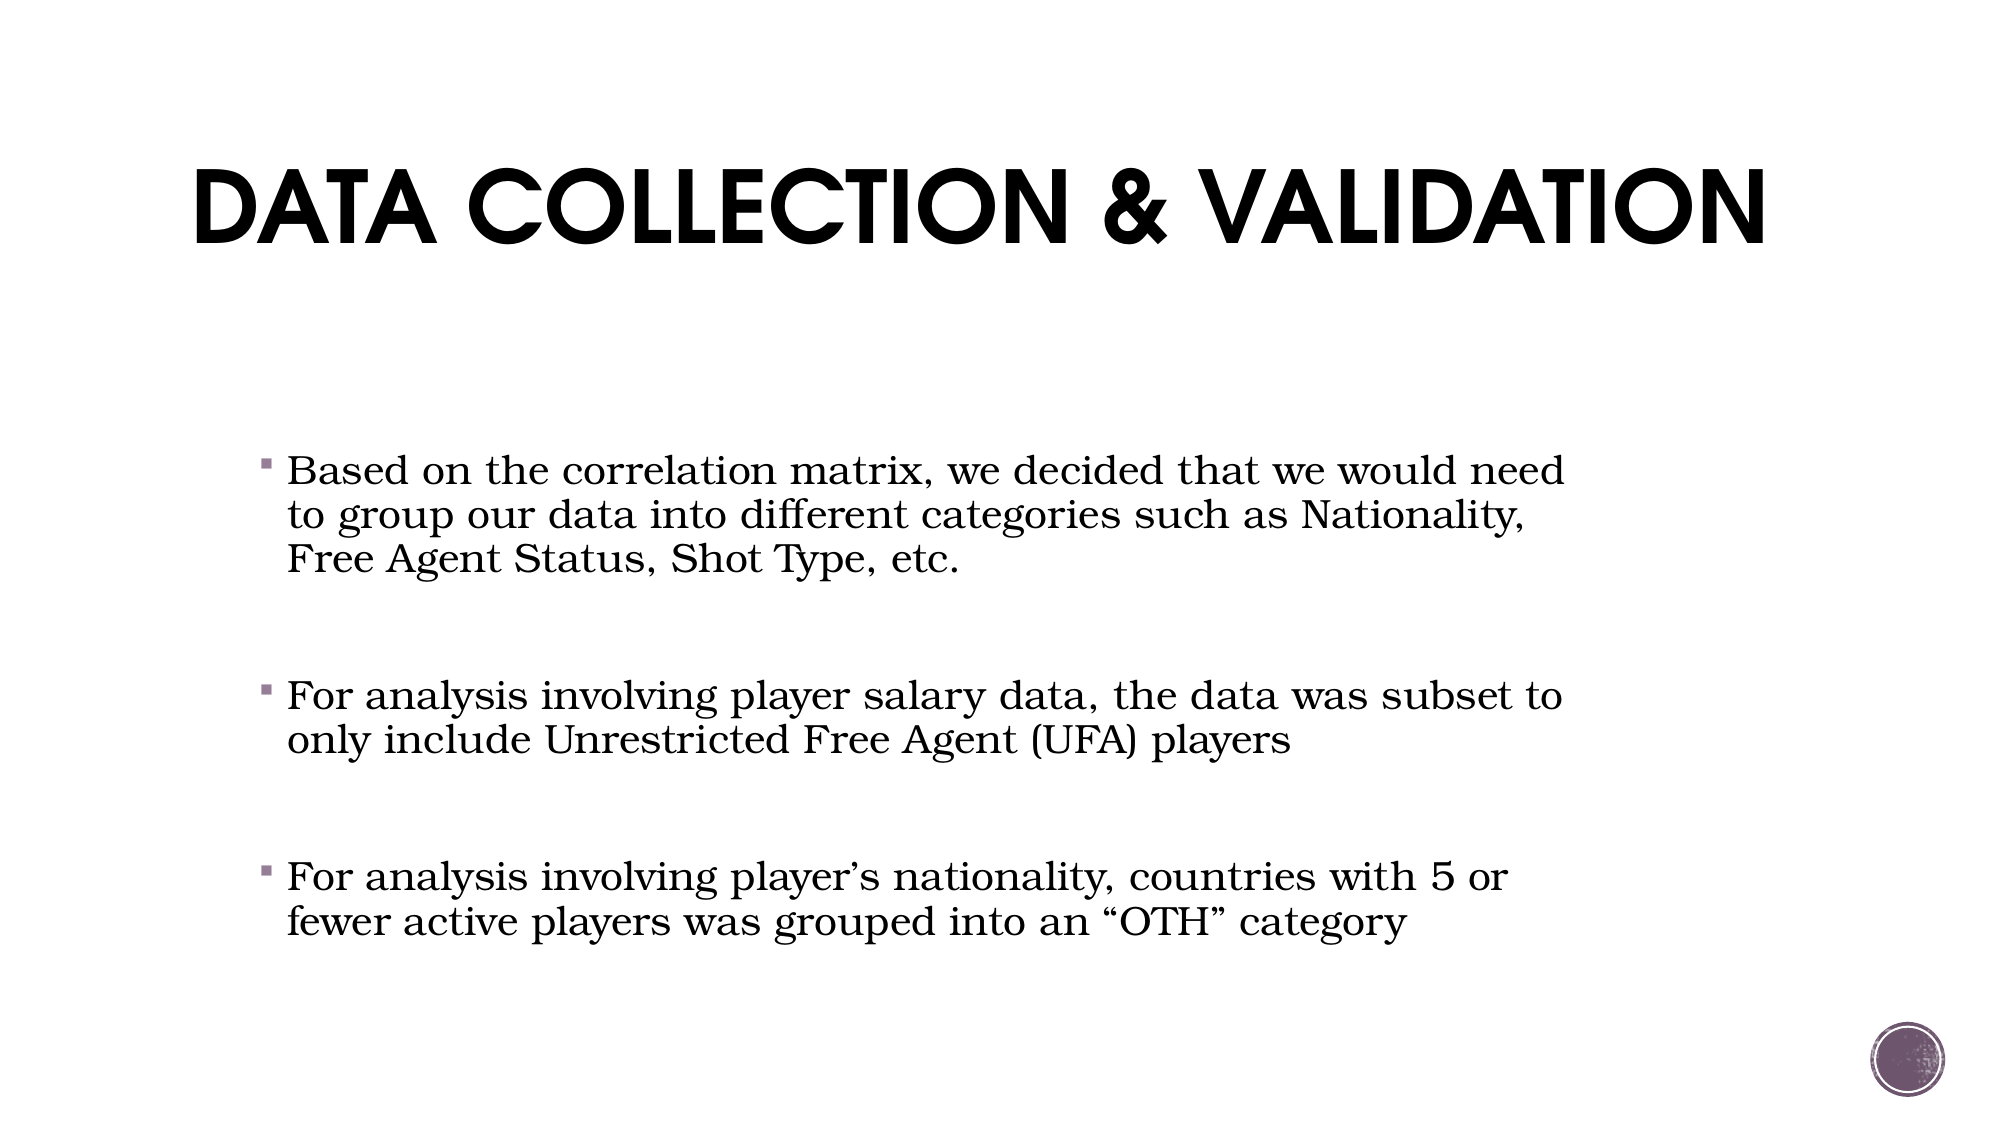

# DATA COLLECTION & VALIDATION
Based on the correlation matrix, we decided that we would need to group our data into different categories such as Nationality, Free Agent Status, Shot Type, etc.

For analysis involving player salary data, the data was subset to only include Unrestricted Free Agent (UFA) players

For analysis involving player’s nationality, countries with 5 or fewer active players was grouped into an “OTH” category